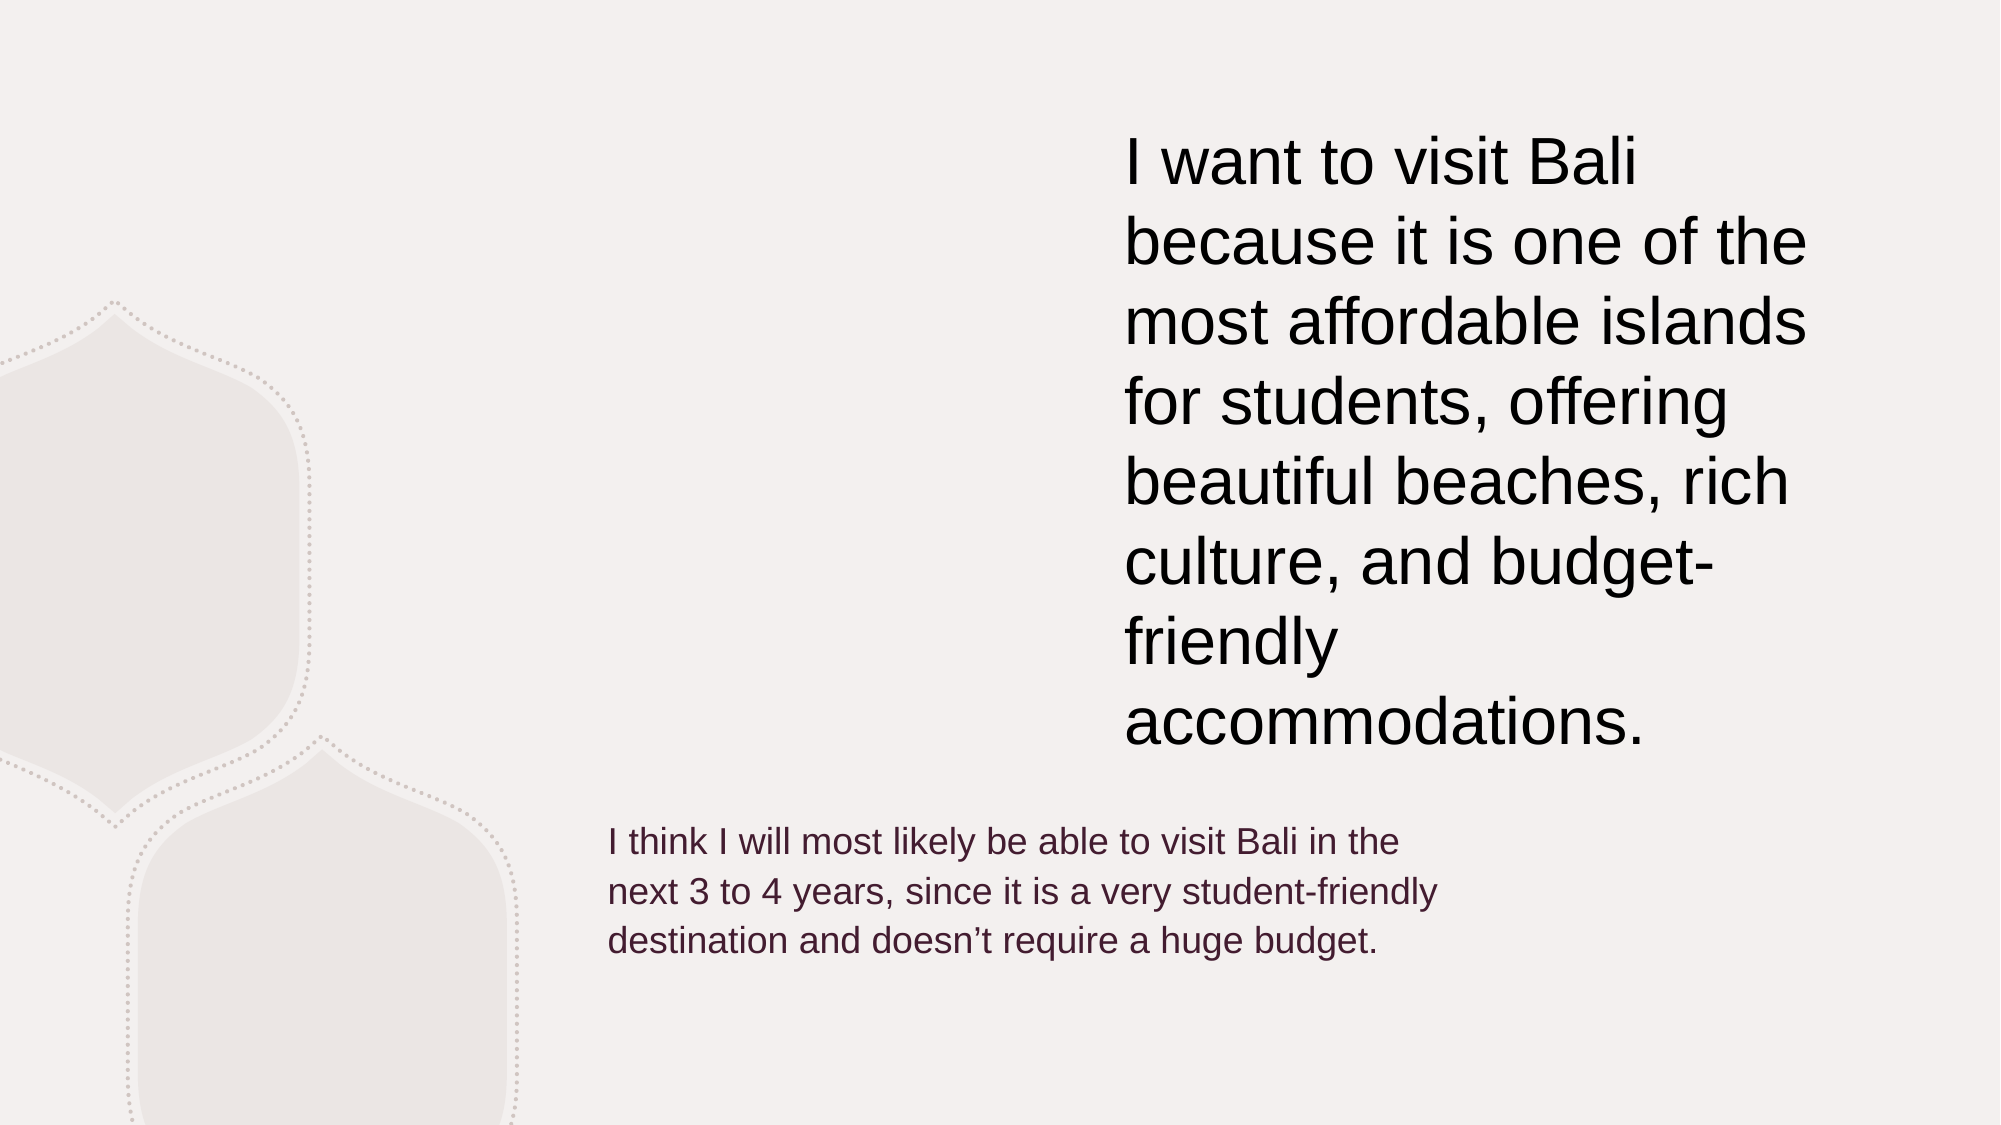

I want to visit Bali because it is one of the most affordable islands for students, offering beautiful beaches, rich culture, and budget-friendly accommodations.

I think I will most likely be able to visit Bali in the next 3 to 4 years, since it is a very student-friendly destination and doesn’t require a huge budget.